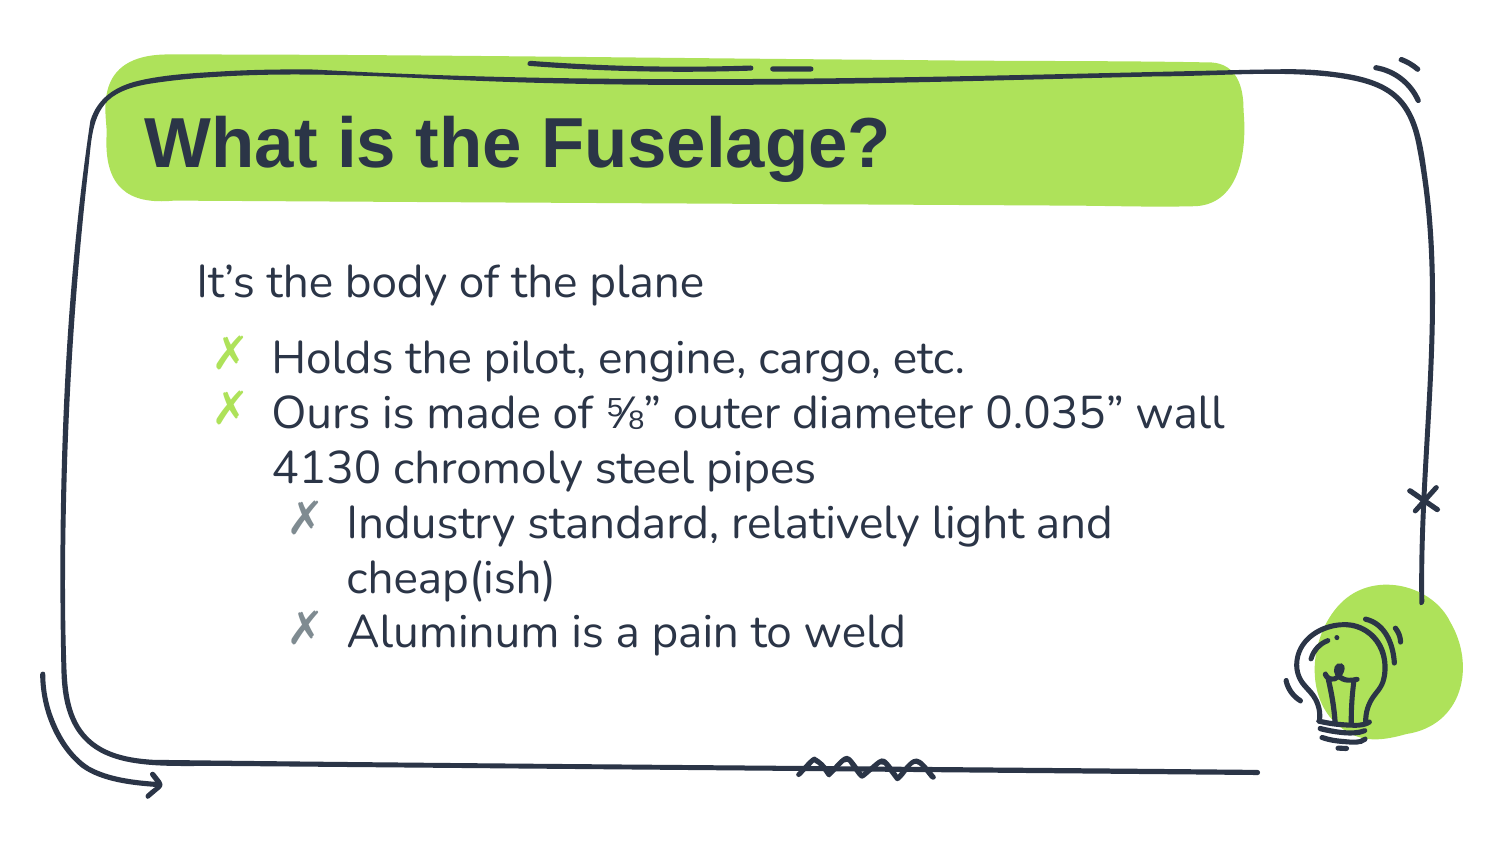

# What is the Fuselage?
It’s the body of the plane
Holds the pilot, engine, cargo, etc.
Ours is made of ⅝” outer diameter 0.035” wall 4130 chromoly steel pipes
Industry standard, relatively light and cheap(ish)
Aluminum is a pain to weld